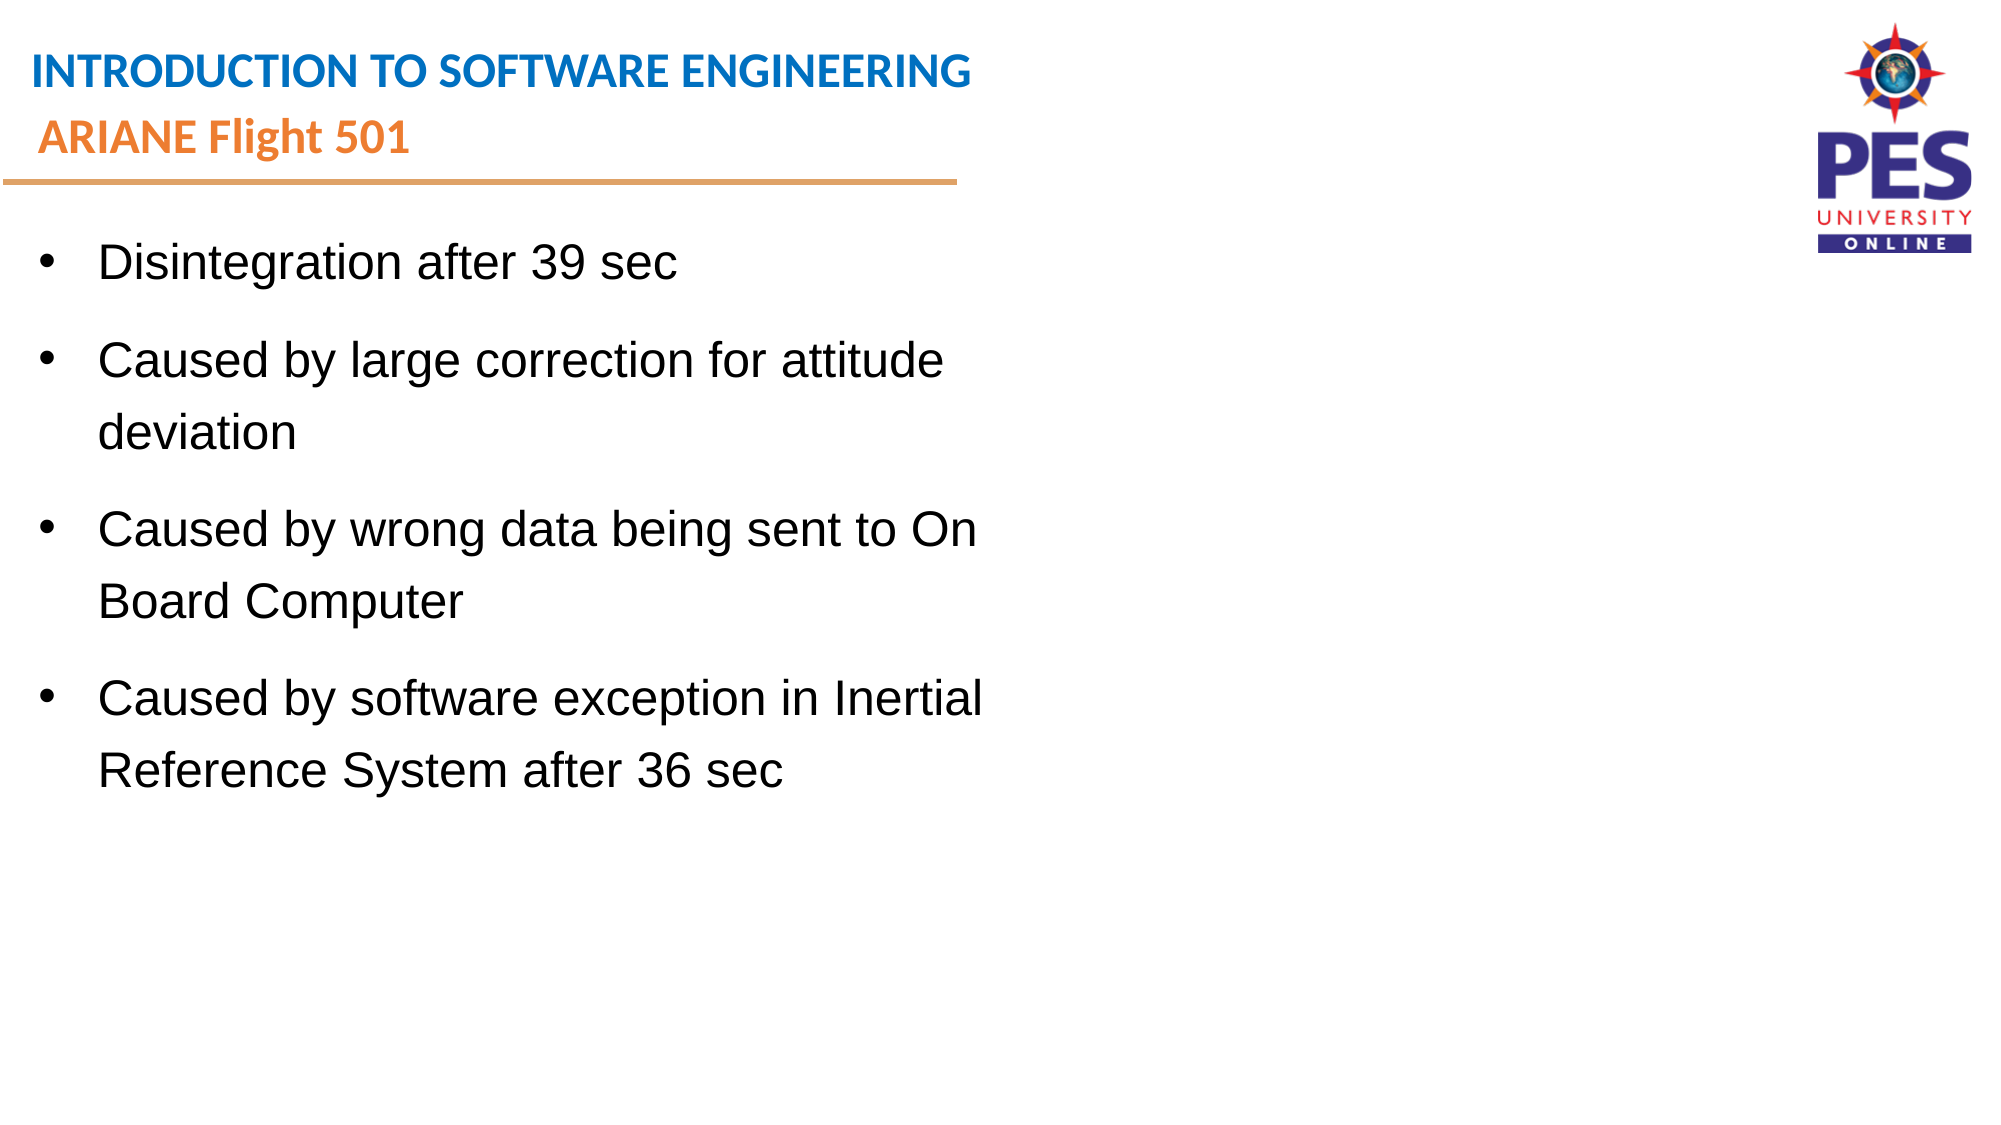

ARIANE Flight 501
Disintegration after 39 sec
Caused by large correction for attitude deviation
Caused by wrong data being sent to On Board Computer
Caused by software exception in Inertial Reference System after 36 sec